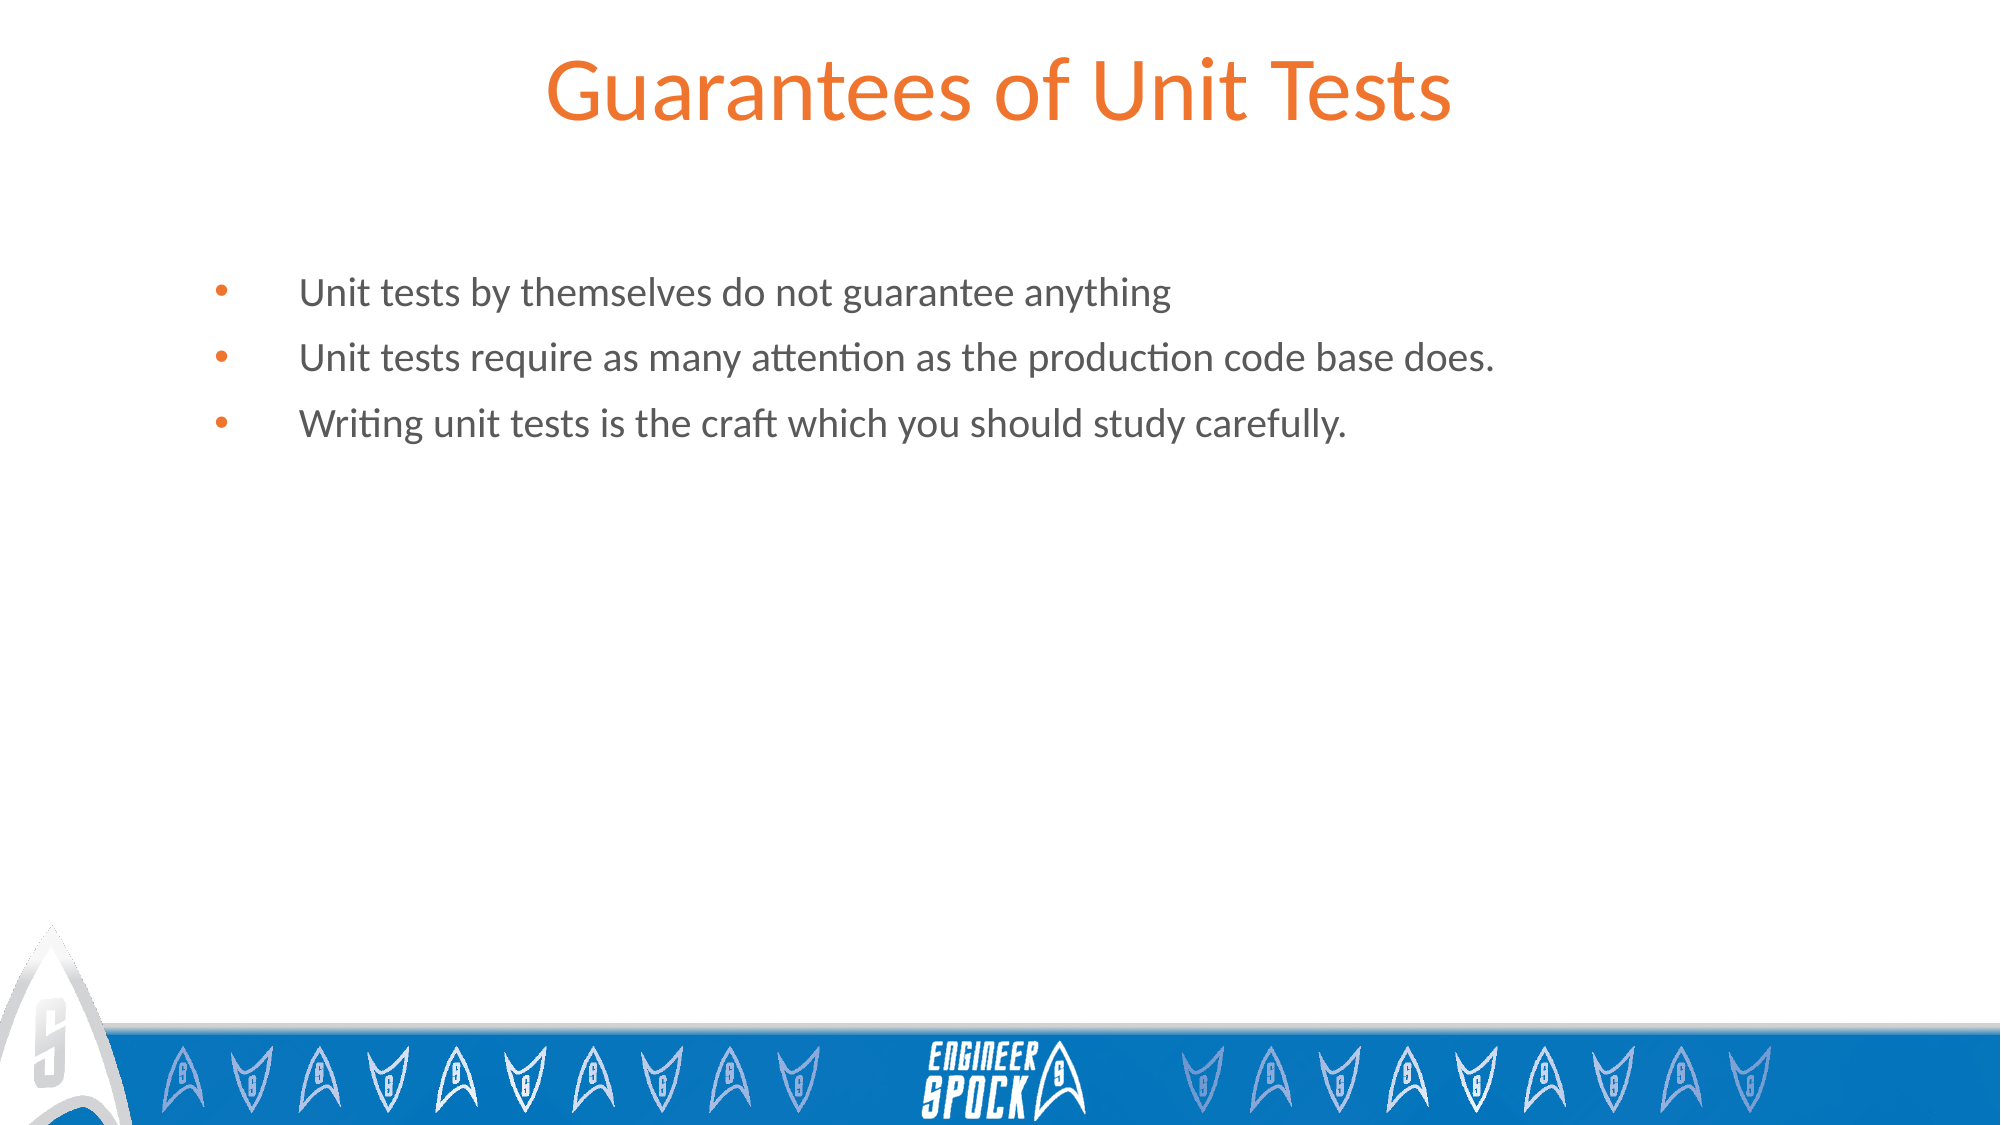

# Guarantees of Unit Tests
Unit tests by themselves do not guarantee anything
Unit tests require as many attention as the production code base does.
Writing unit tests is the craft which you should study carefully.